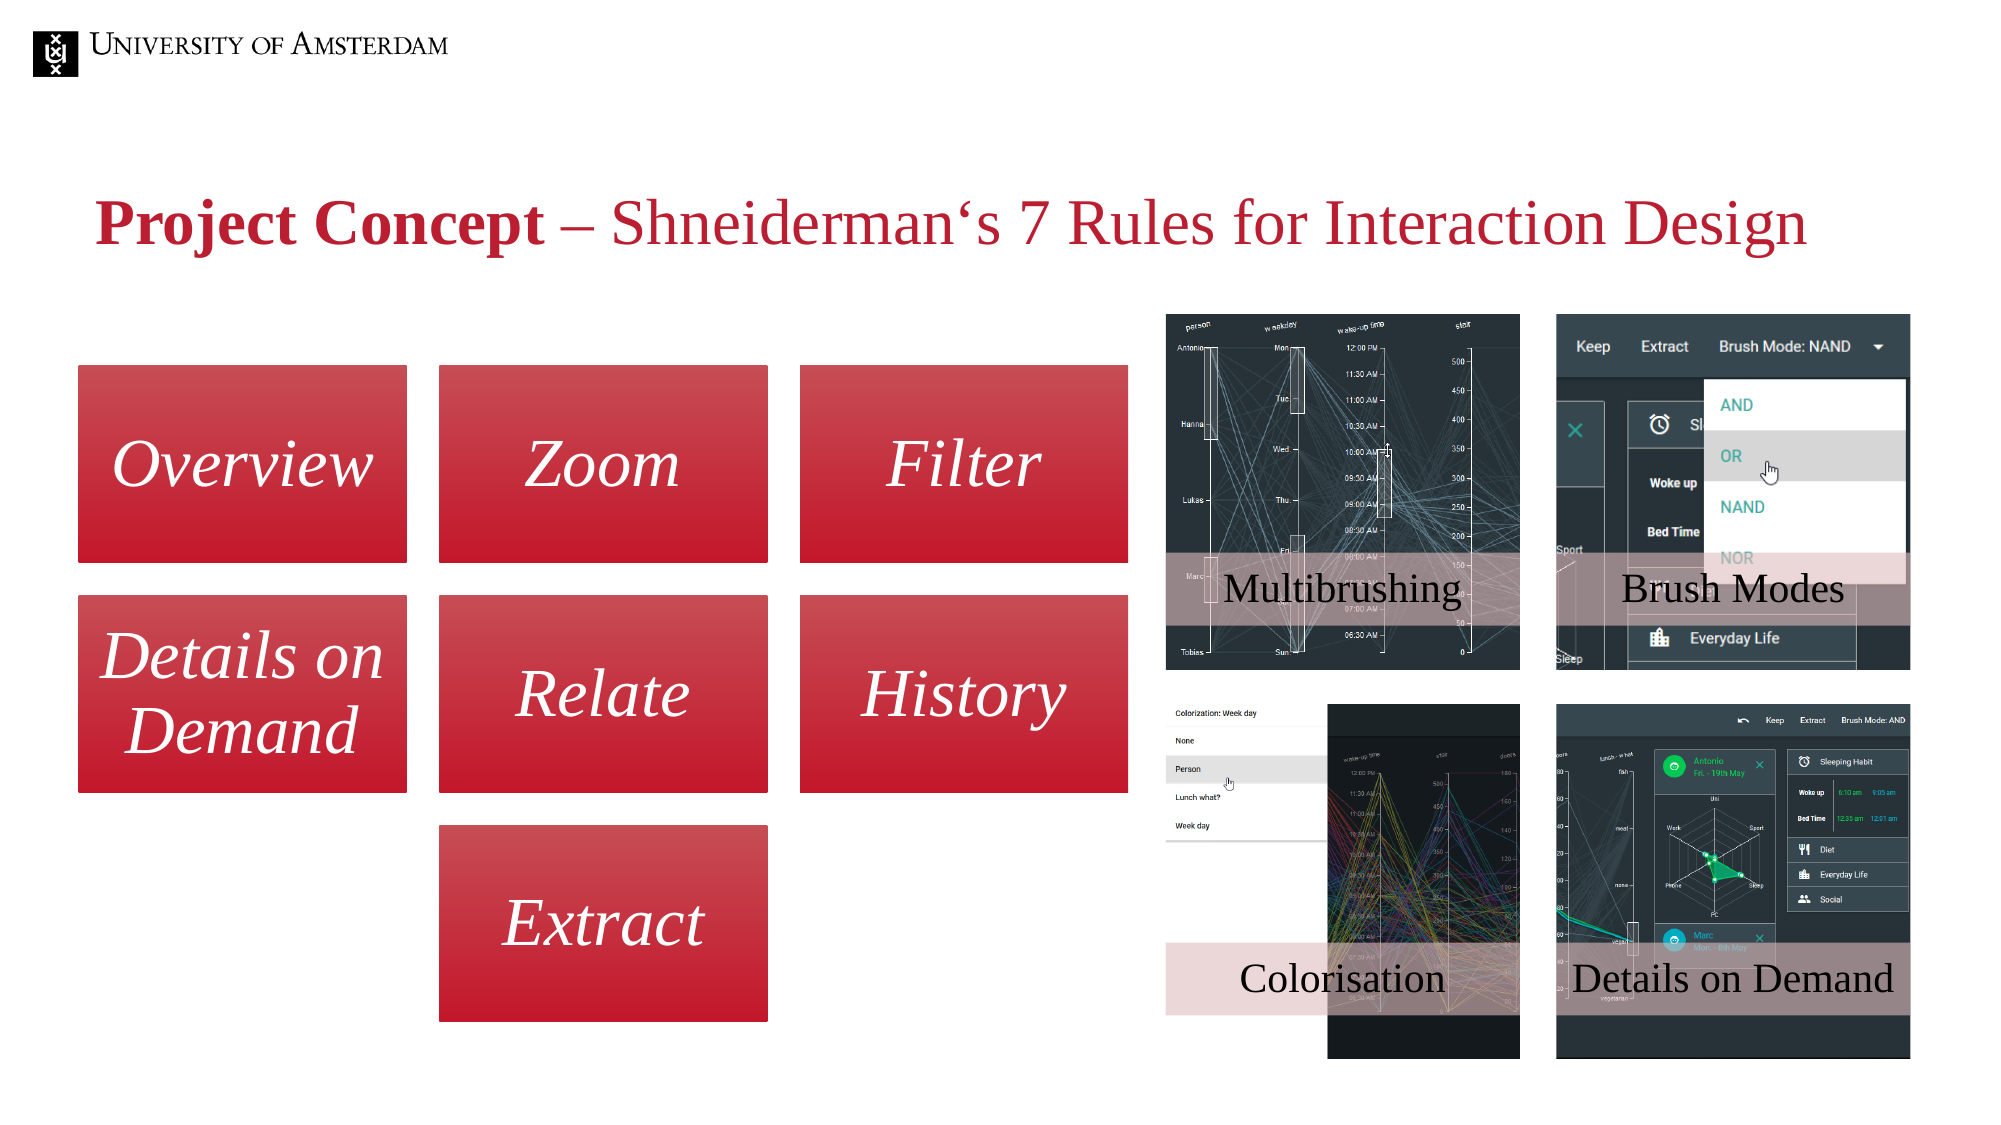

# Project Concept – Shneiderman‘s 7 Rules for Interaction Design
Overview
Zoom
Filter
Details on Demand
Relate
History
Extract
Multibrushing
Brush Modes
Colorisation
Details on Demand